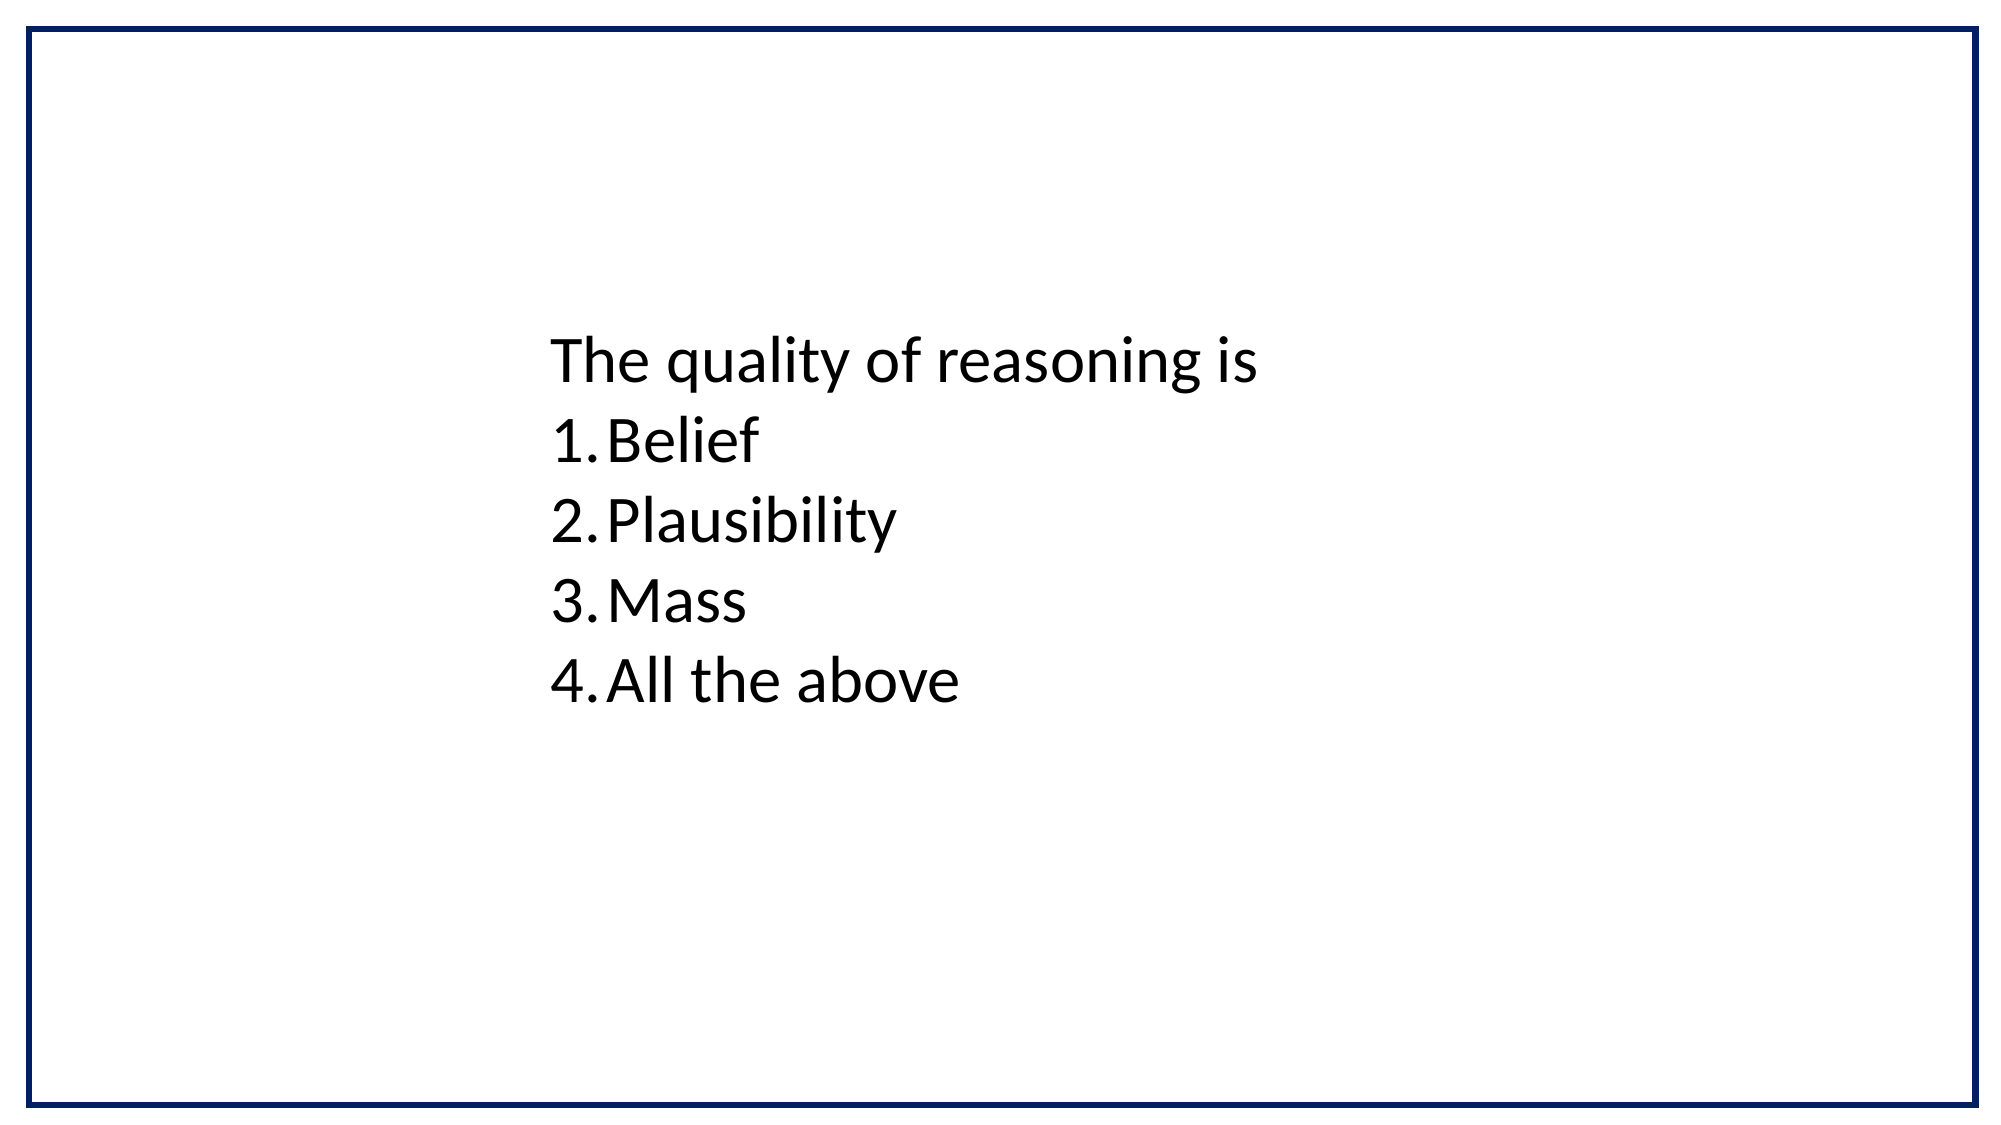

The quality of reasoning is
Belief
Plausibility
Mass
All the above